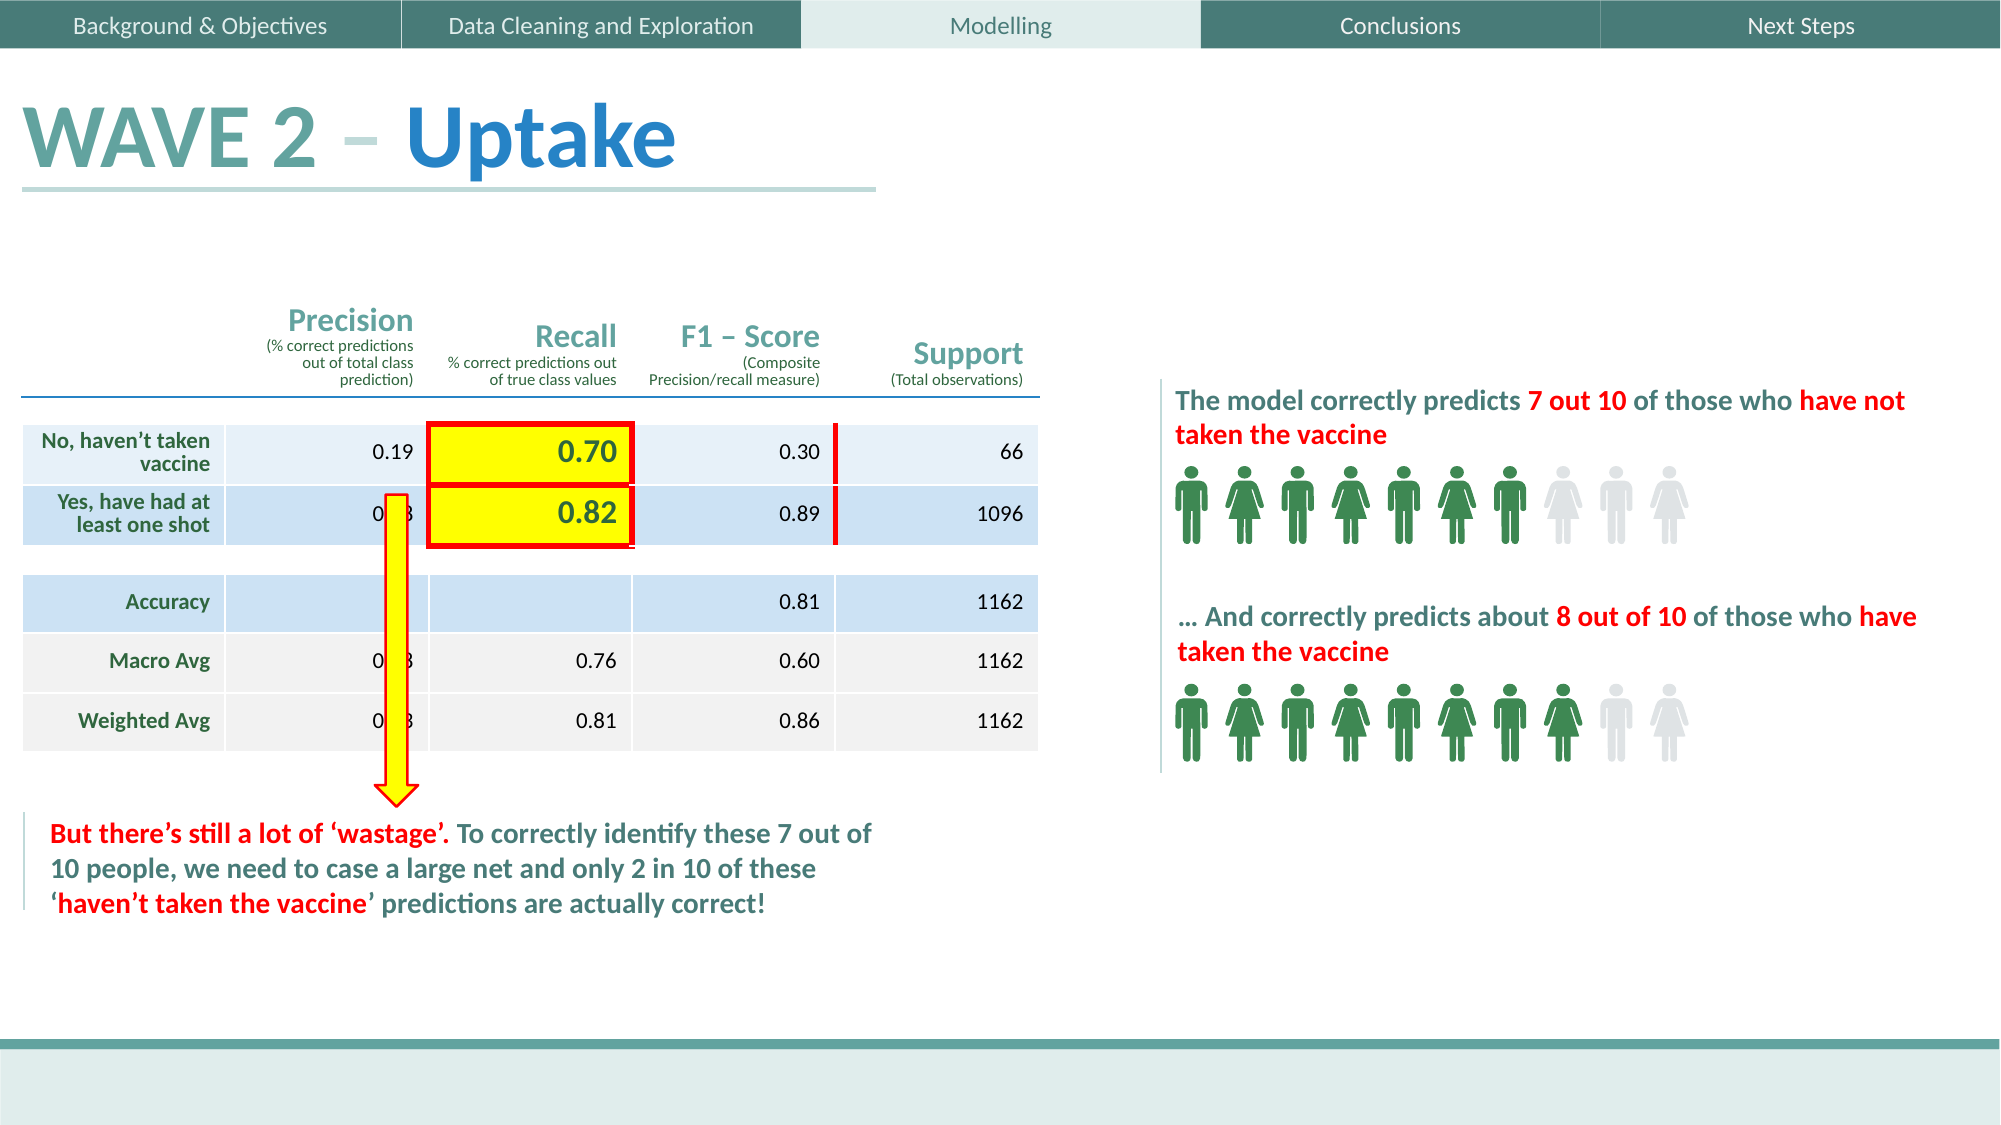

WAVE 2 – Uptake
|  | Precision (% correct predictions out of total class prediction) | Recall % correct predictions out of true class values | F1 – Score (Composite Precision/recall measure) | Support (Total observations) |
| --- | --- | --- | --- | --- |
|  |  |  |  |  |
| No, haven’t taken vaccine | 0.19 | 0.70 | 0.30 | 66 |
| Yes, have had at least one shot | 0.98 | 0.82 | 0.89 | 1096 |
|  |  |  |  |  |
| Accuracy |  |  | 0.81 | 1162 |
| Macro Avg | 0.58 | 0.76 | 0.60 | 1162 |
| Weighted Avg | 0.93 | 0.81 | 0.86 | 1162 |
The model correctly predicts 7 out 10 of those who have not taken the vaccine

… And correctly predicts about 8 out of 10 of those who have taken the vaccine

But there’s still a lot of ‘wastage’. To correctly identify these 7 out of 10 people, we need to case a large net and only 2 in 10 of these ‘haven’t taken the vaccine’ predictions are actually correct!